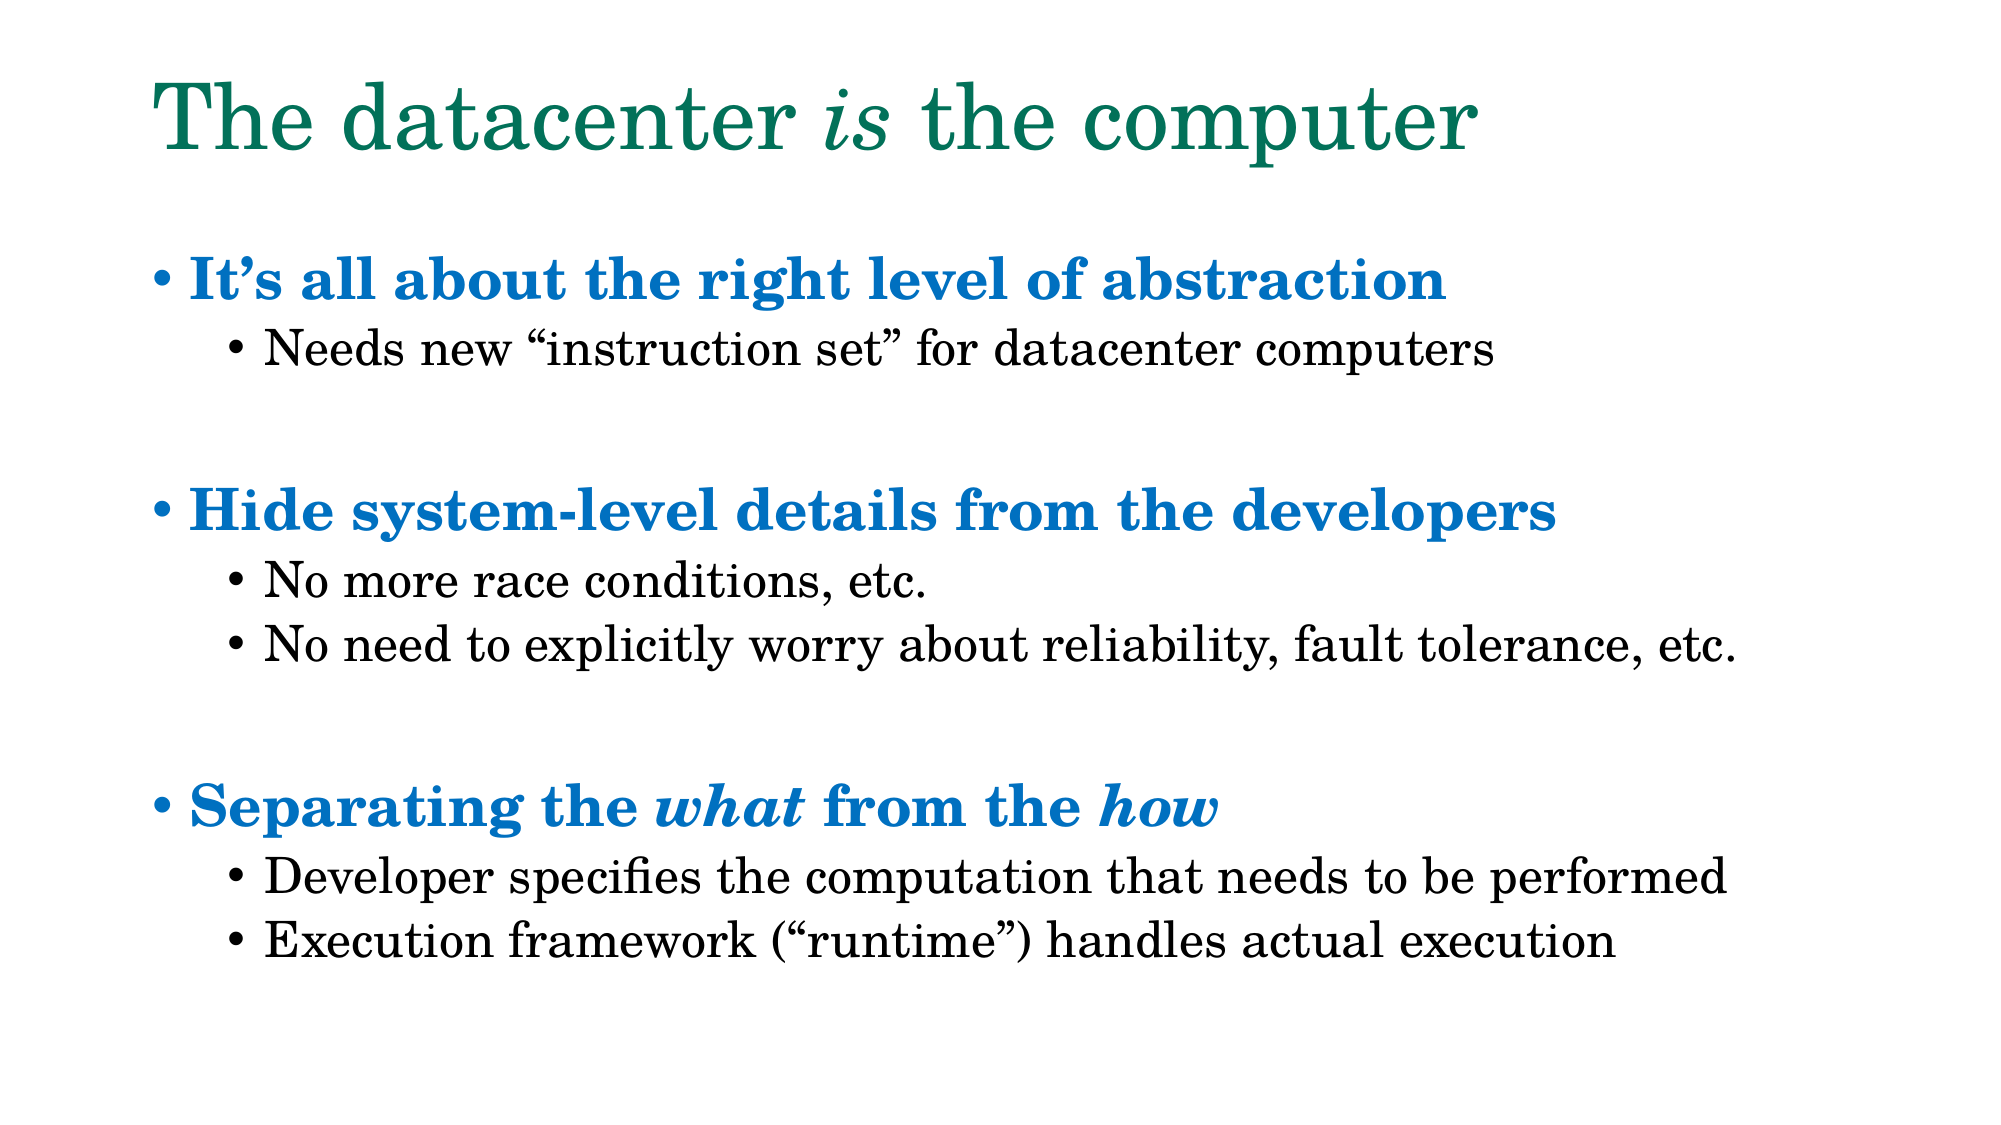

# The datacenter is the computer
It’s all about the right level of abstraction
Needs new “instruction set” for datacenter computers

Hide system-level details from the developers
No more race conditions, etc.
No need to explicitly worry about reliability, fault tolerance, etc.

Separating the what from the how
Developer specifies the computation that needs to be performed
Execution framework (“runtime”) handles actual execution